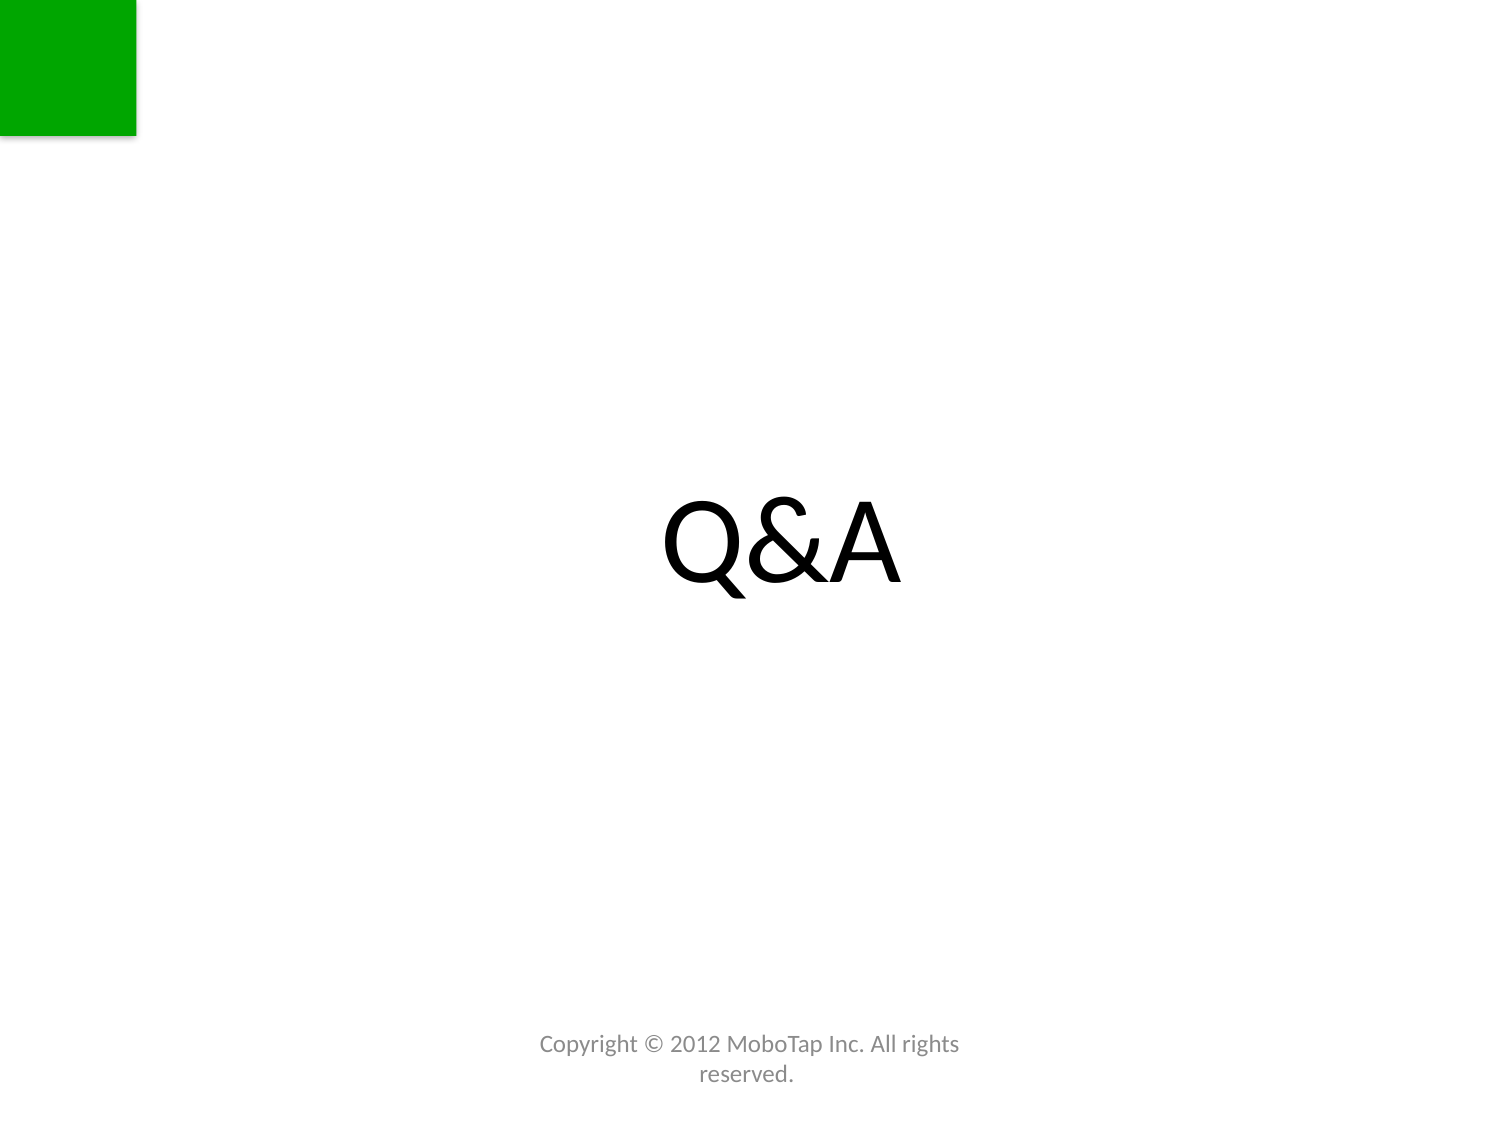

#

Q&A
Copyright © 2012 MoboTap Inc. All rights reserved.